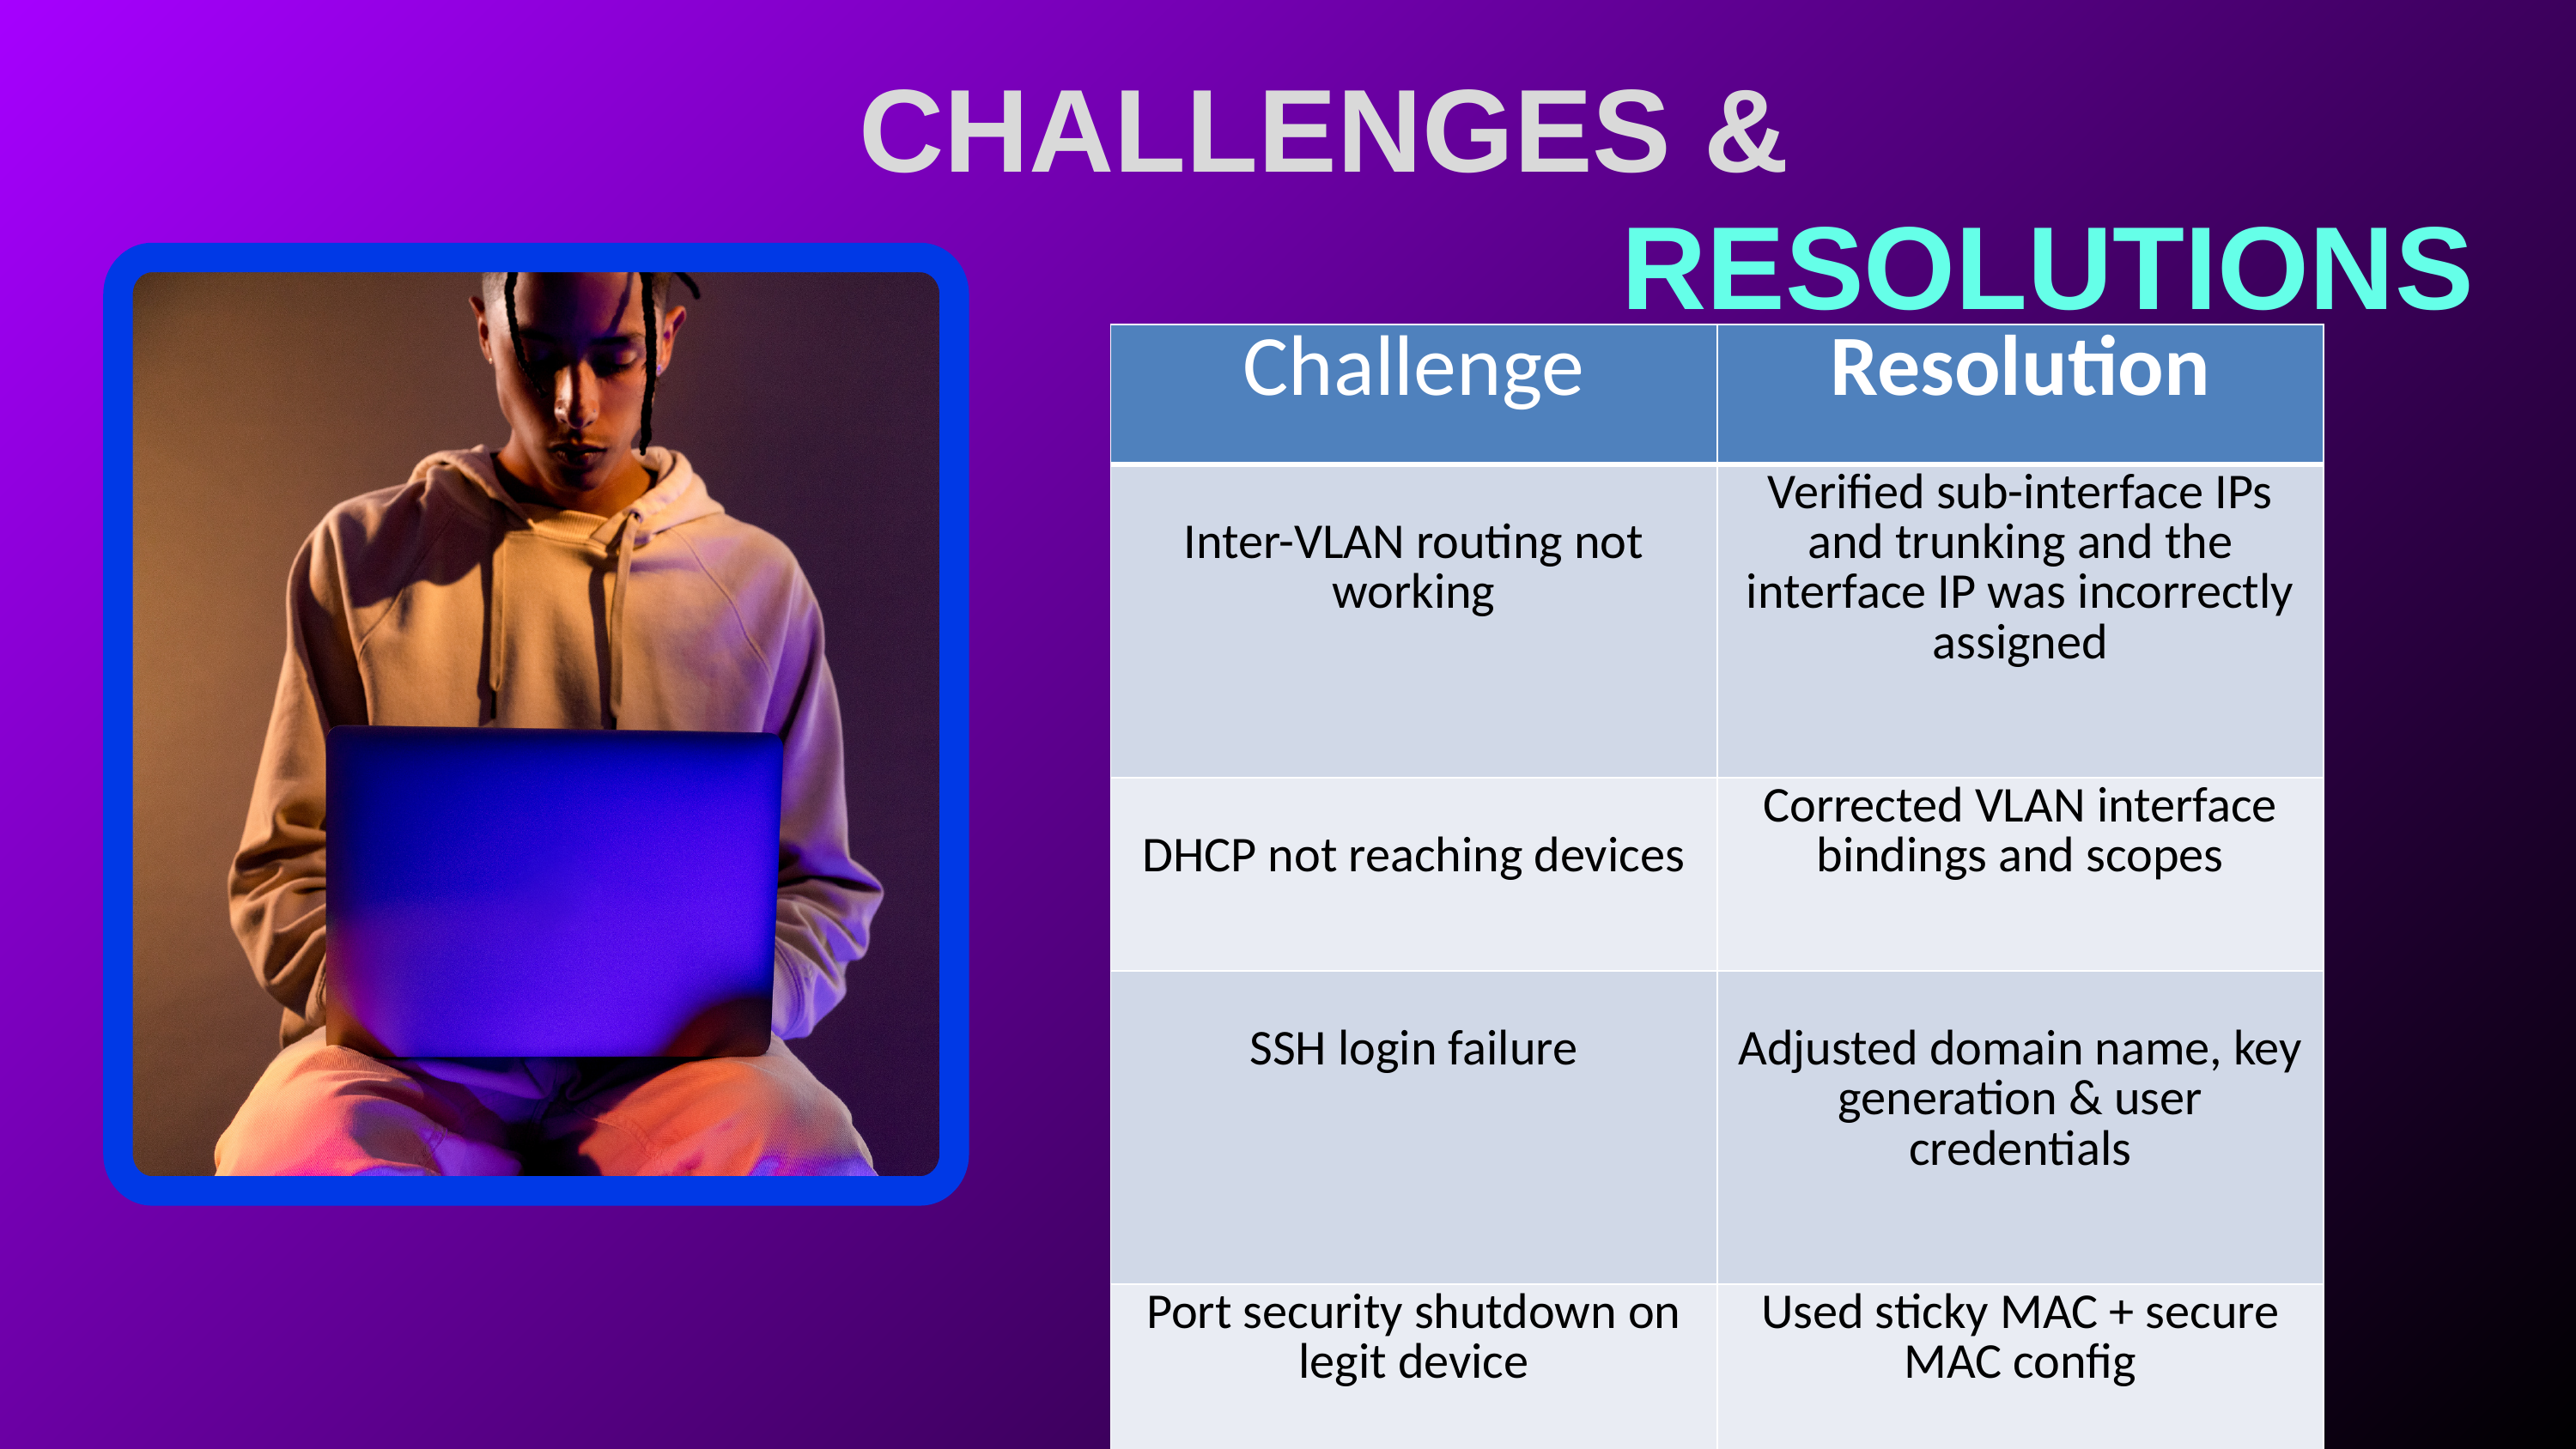

CHALLENGES &
RESOLUTIONS

| Challenge | Resolution |
| --- | --- |
| Inter-VLAN routing not working | Verified sub-interface IPs and trunking and the interface IP was incorrectly assigned |
| DHCP not reaching devices | Corrected VLAN interface bindings and scopes |
| SSH login failure | Adjusted domain name, key generation & user credentials |
| Port security shutdown on legit device | Used sticky MAC + secure MAC config |